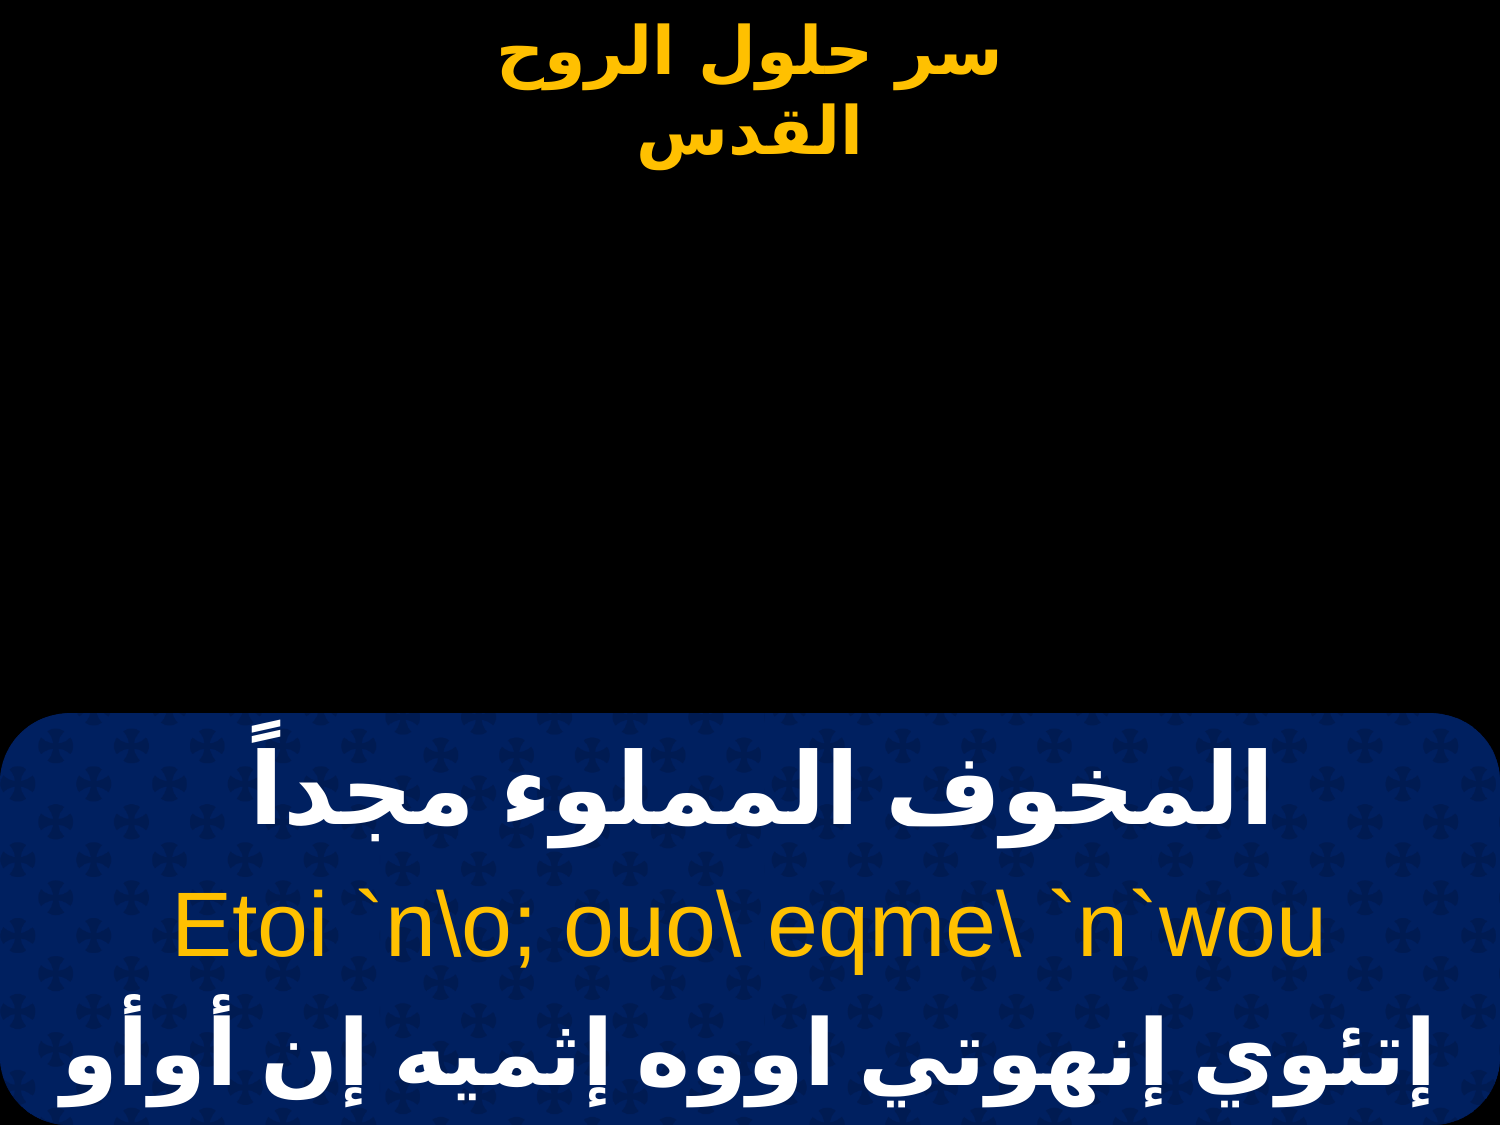

# المخوف المملوء مجداً
Etoi `n\o; ouo\ eqme\ `n`wou
إتئوي إنهوتي اووه إثميه إن أوأو